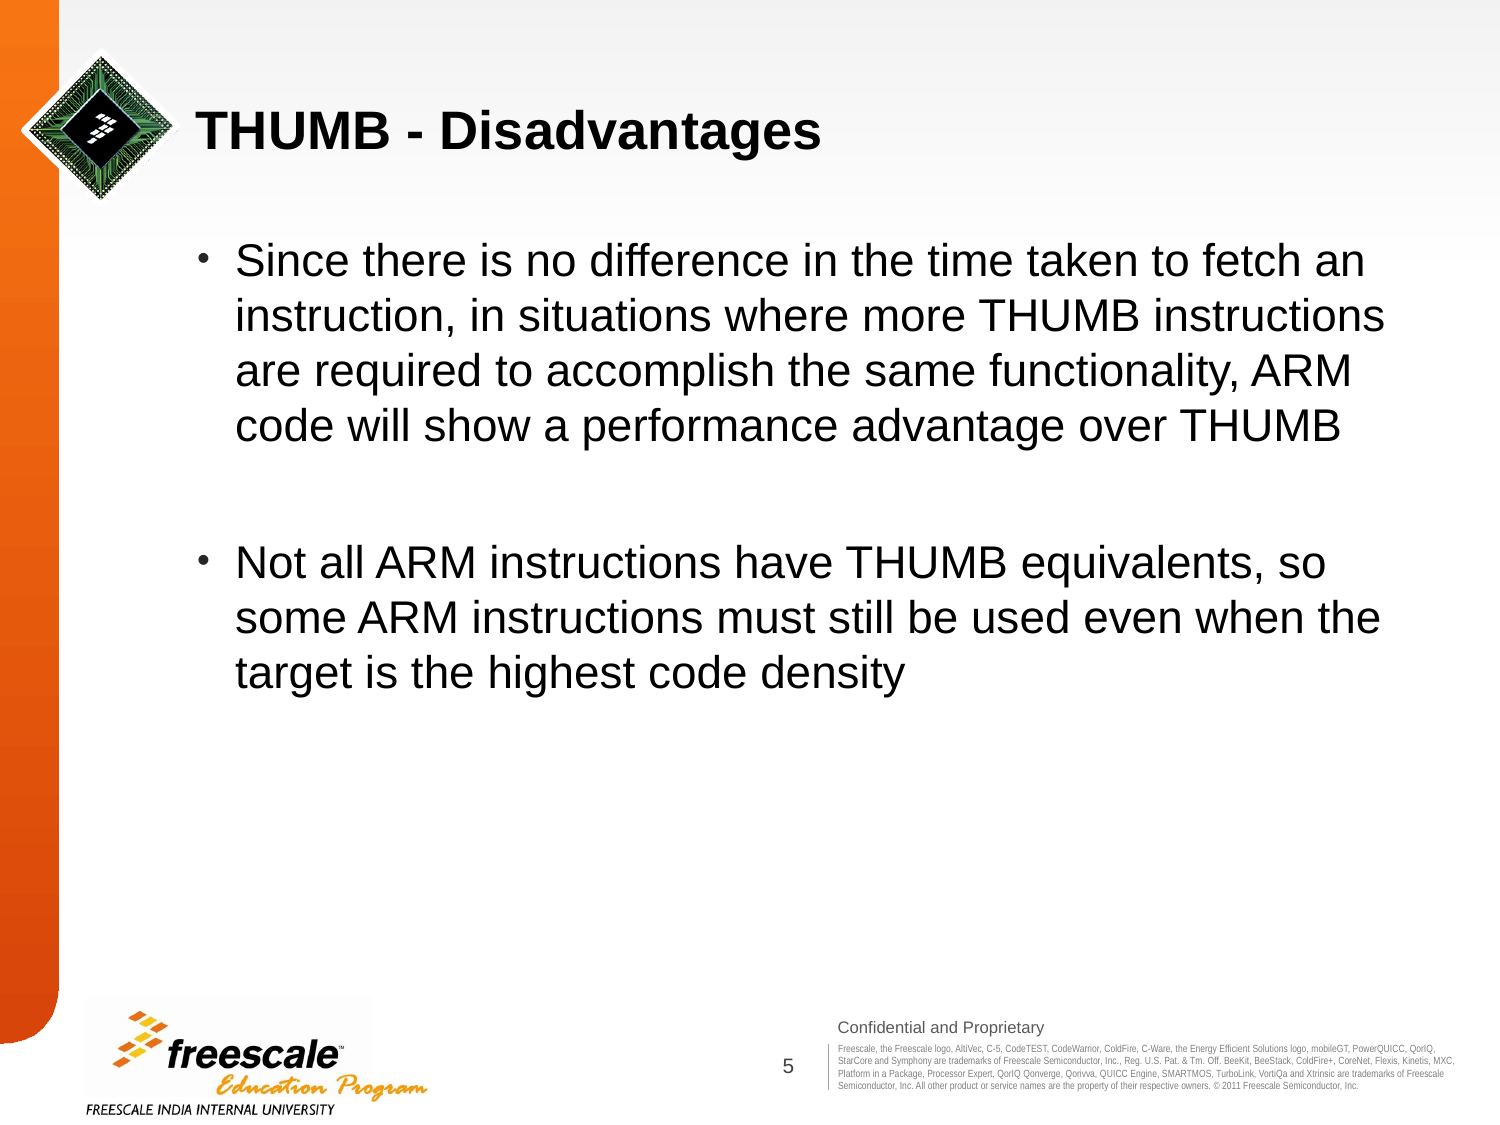

# THUMB - Disadvantages
Since there is no difference in the time taken to fetch an instruction, in situations where more THUMB instructions are required to accomplish the same functionality, ARM code will show a performance advantage over THUMB

Not all ARM instructions have THUMB equivalents, so some ARM instructions must still be used even when the target is the highest code density